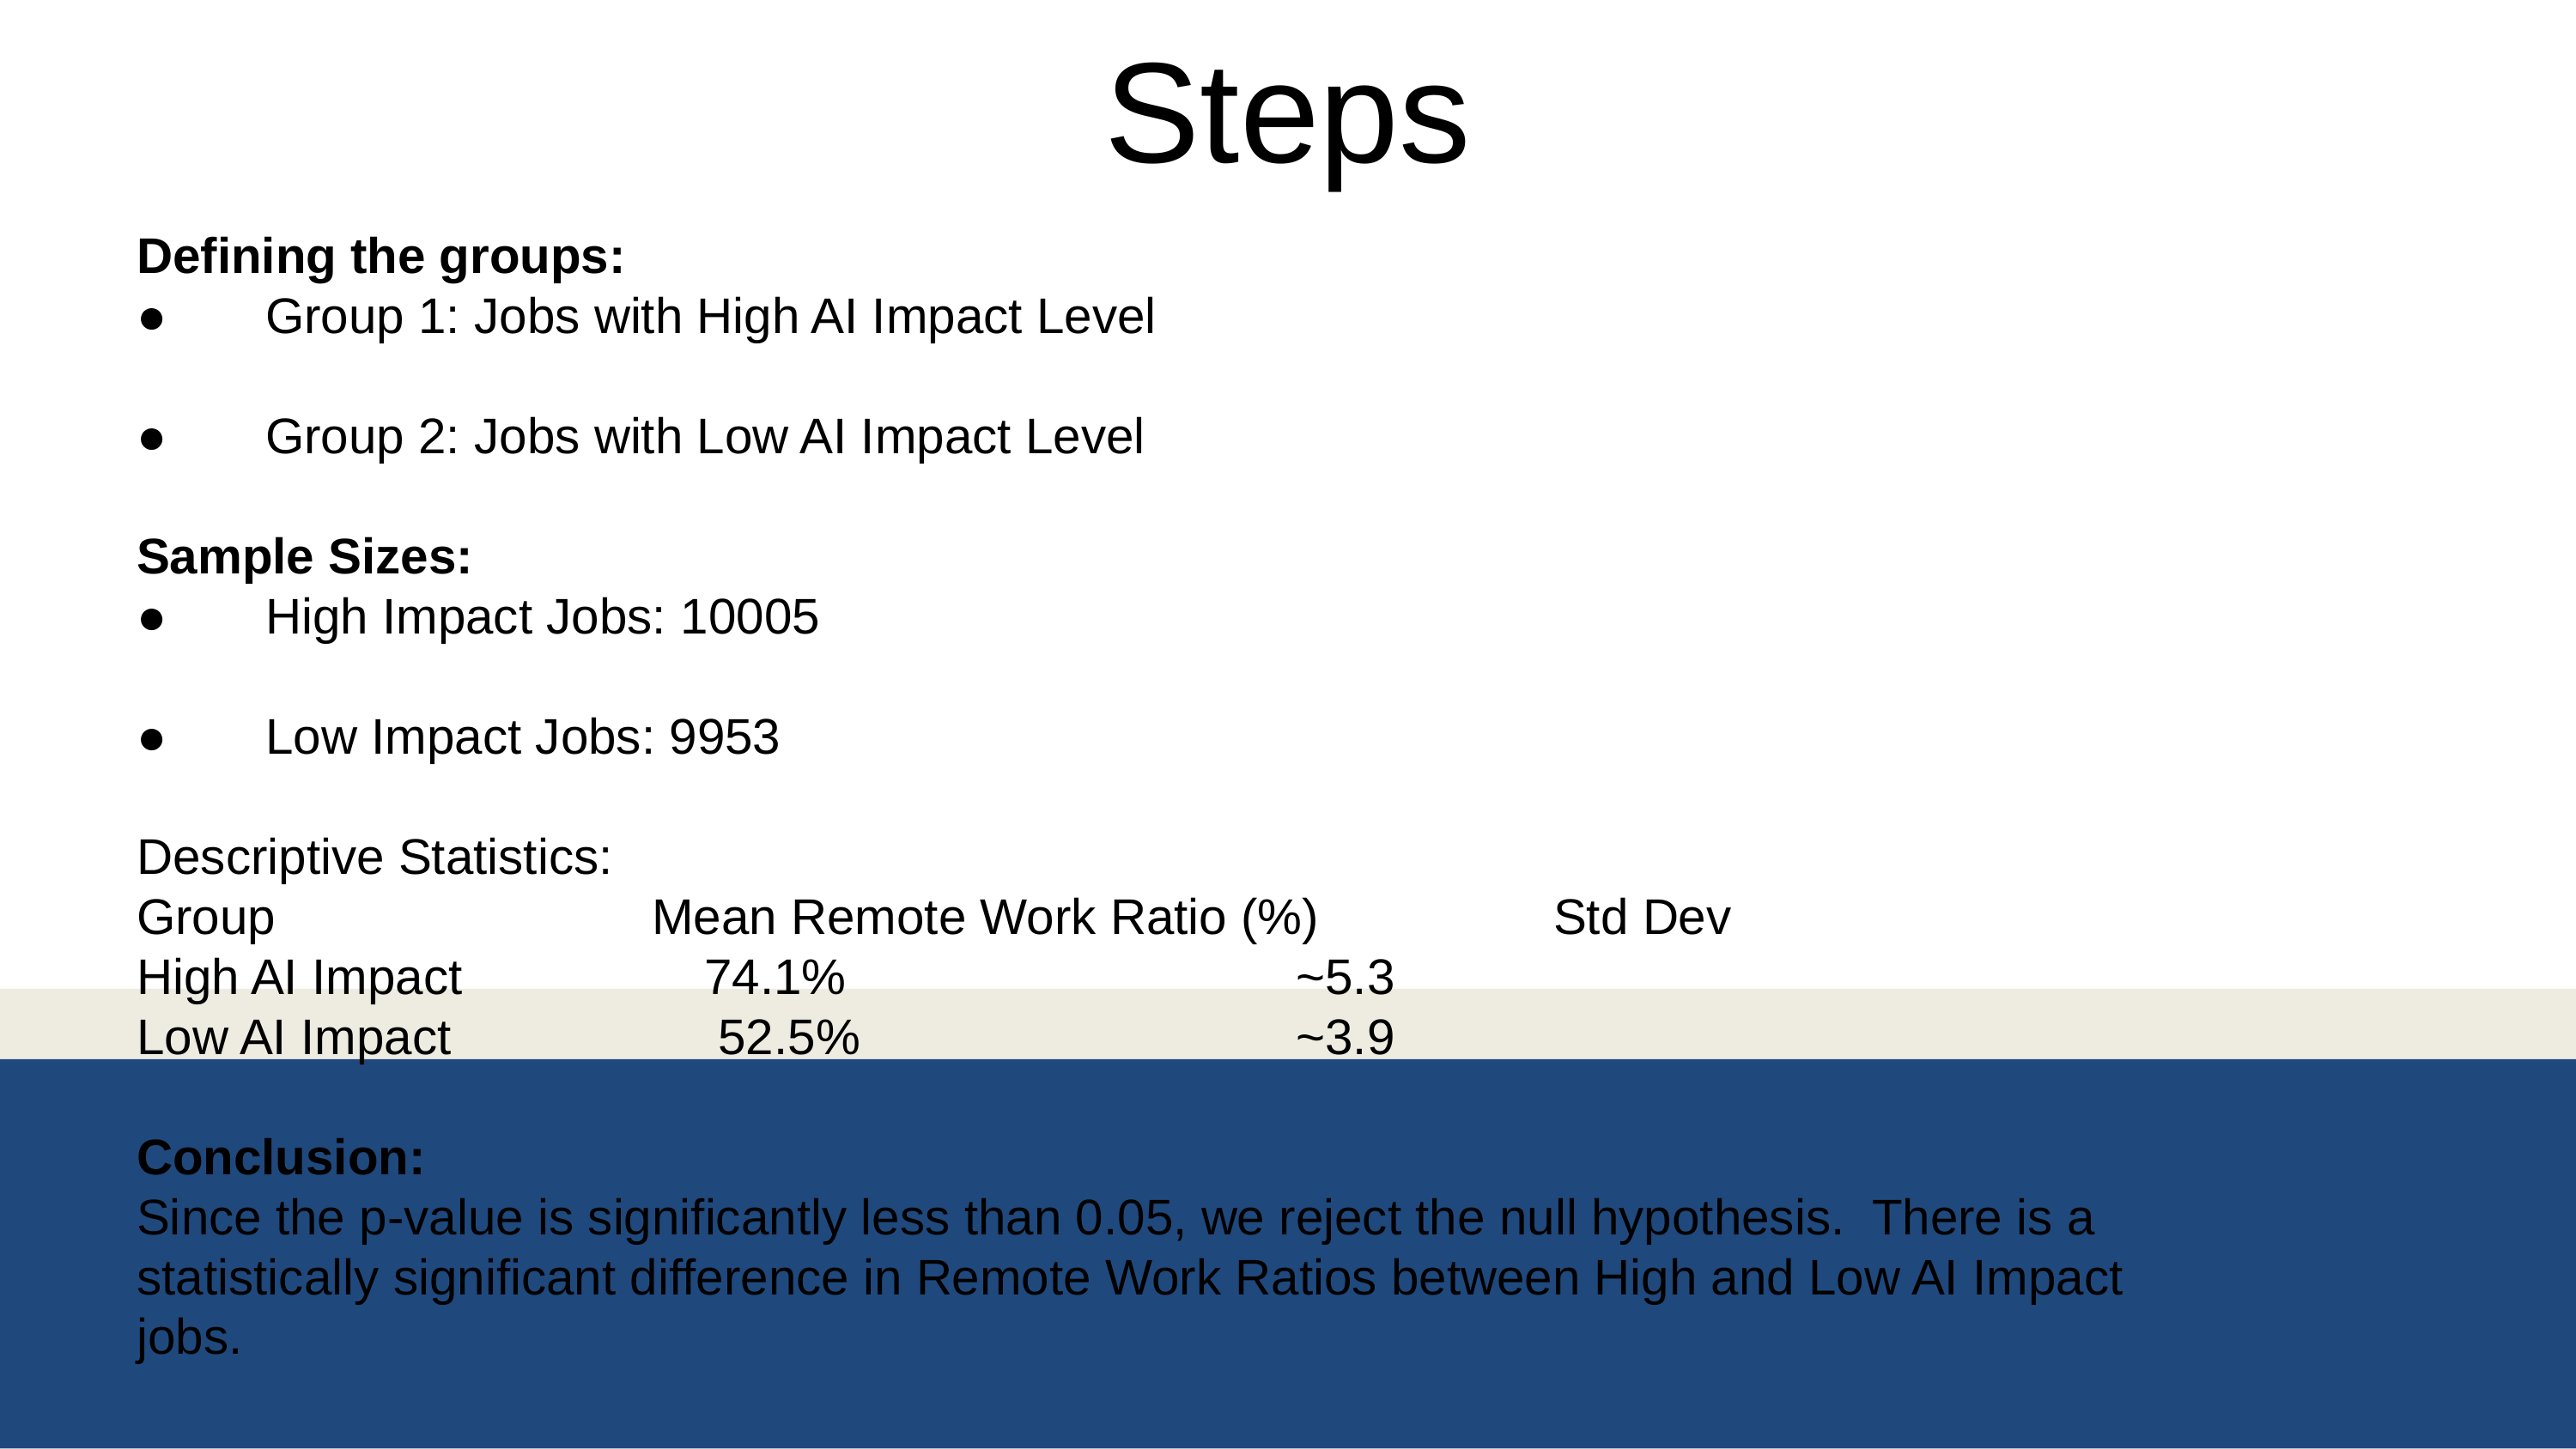

# Steps
Defining the groups:
●	Group 1: Jobs with High AI Impact Level

●	Group 2: Jobs with Low AI Impact Level

Sample Sizes:
●	High Impact Jobs: 10005

●	Low Impact Jobs: 9953

Descriptive Statistics:
Group			Mean Remote Work Ratio (%)		Std Dev
High AI Impact	             74.1%				~5.3
Low AI Impact	              52.5%				~3.9

Conclusion:
Since the p-value is significantly less than 0.05, we reject the null hypothesis.  There is a statistically significant difference in Remote Work Ratios between High and Low AI Impact jobs.